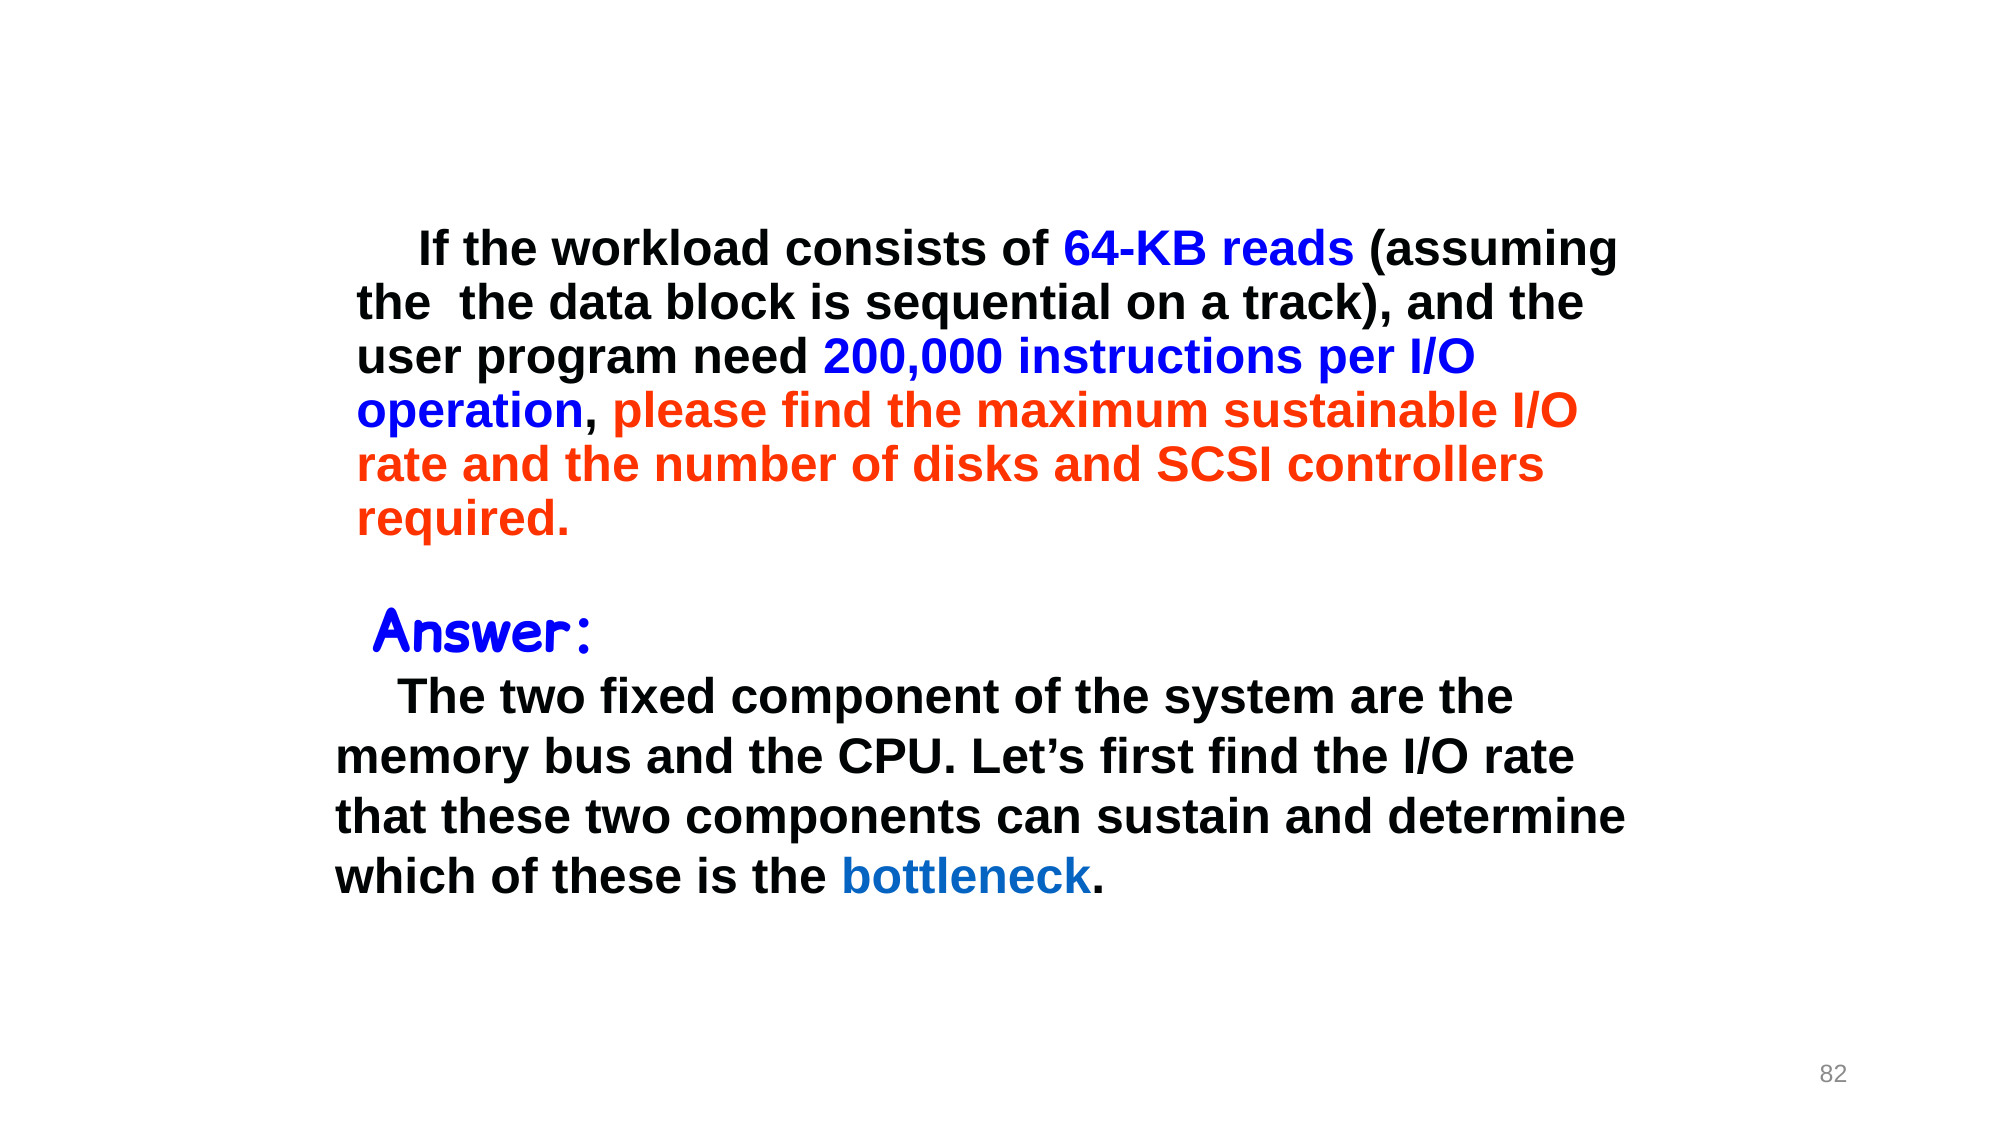

If the workload consists of 64-KB reads (assuming the  the data block is sequential on a track), and the user program need 200,000 instructions per I/O operation, please find the maximum sustainable I/O rate and the number of disks and SCSI controllers required.
Answer:
The two fixed component of the system are the memory bus and the CPU. Let’s first find the I/O rate that these two components can sustain and determine which of these is the bottleneck.
82